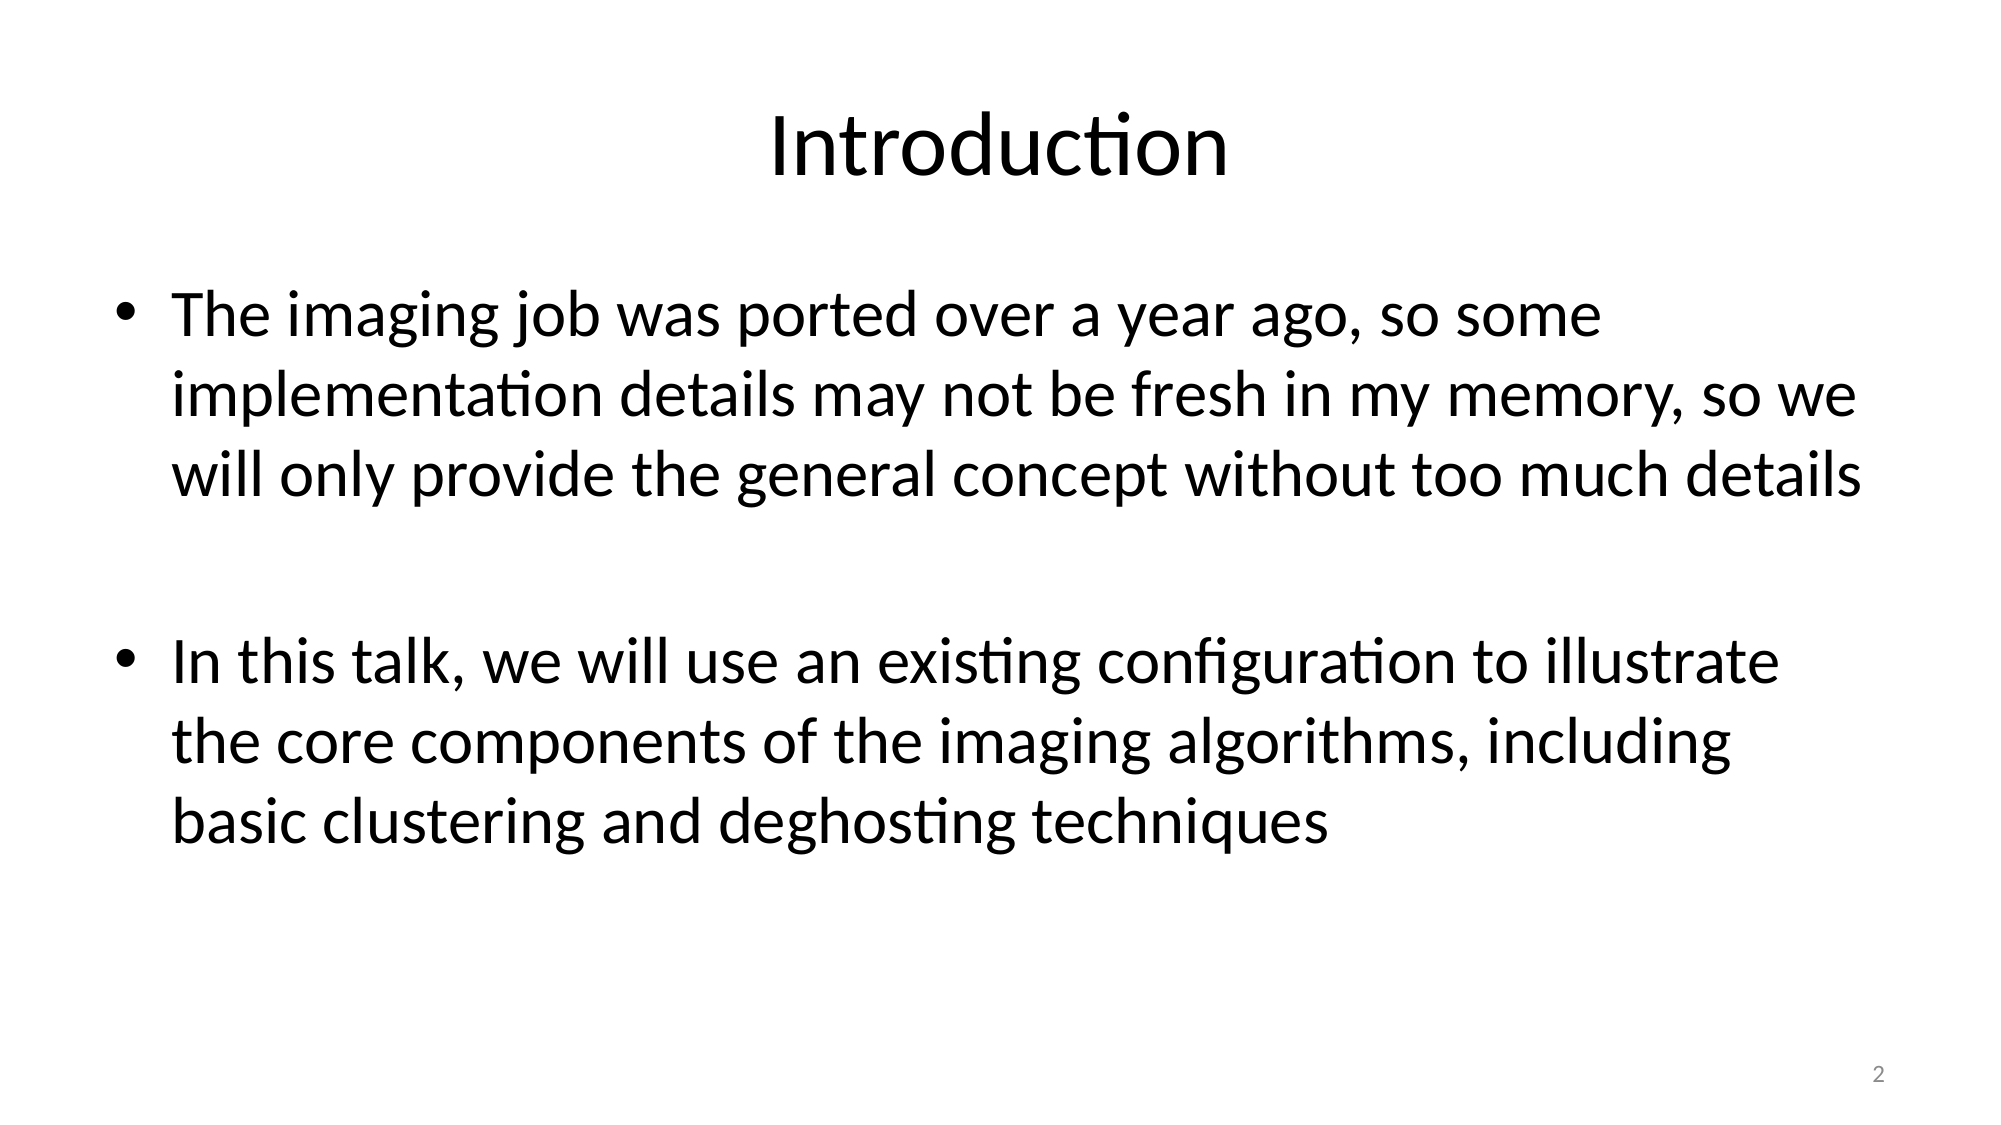

# Introduction
The imaging job was ported over a year ago, so some implementation details may not be fresh in my memory, so we will only provide the general concept without too much details

In this talk, we will use an existing configuration to illustrate the core components of the imaging algorithms, including basic clustering and deghosting techniques

2